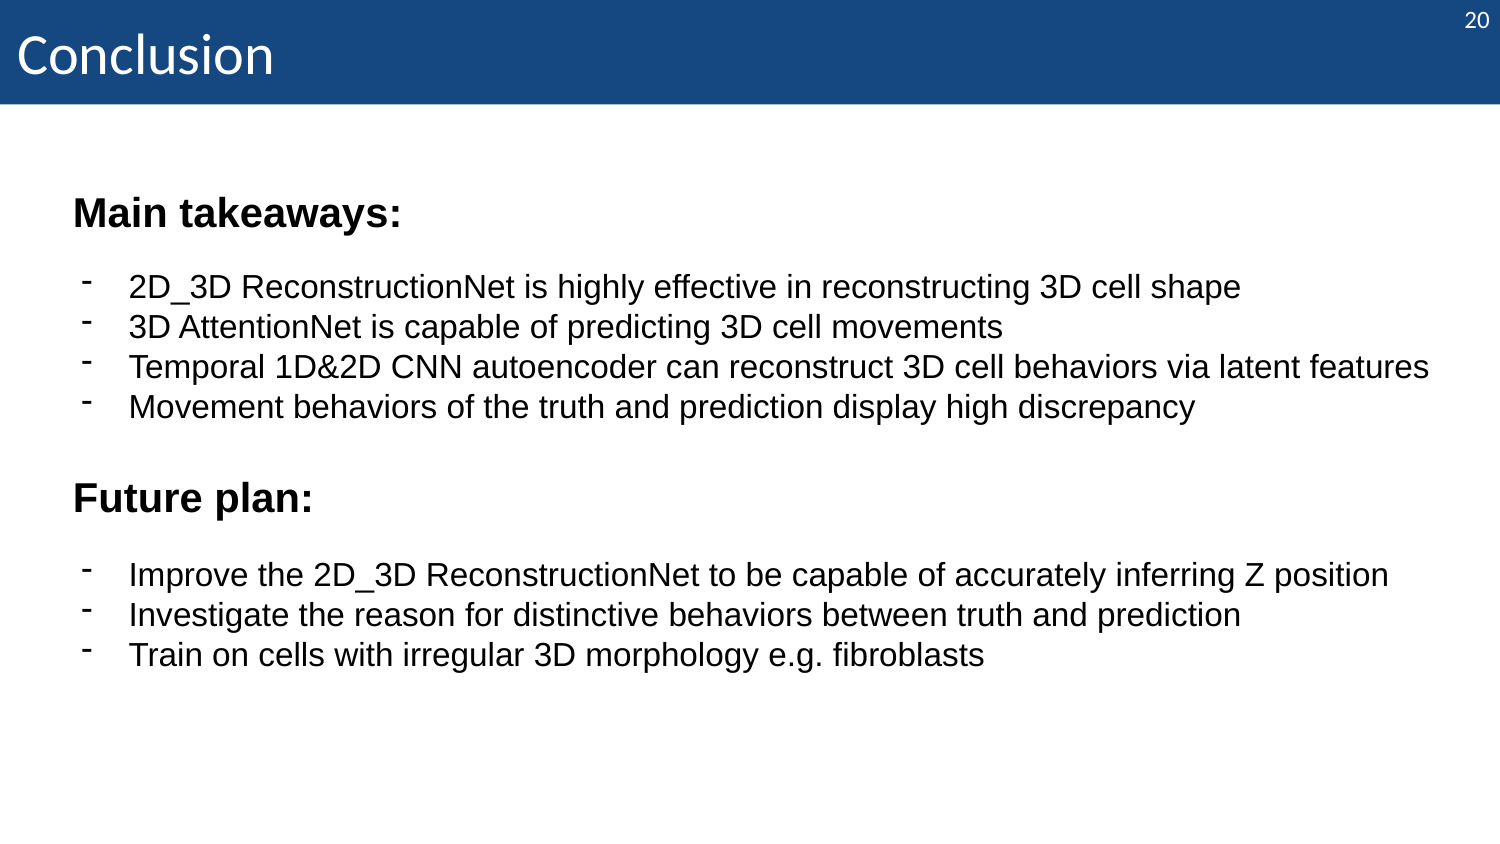

# Conclusion
Main takeaways:
2D_3D ReconstructionNet is highly effective in reconstructing 3D cell shape
3D AttentionNet is capable of predicting 3D cell movements
Temporal 1D&2D CNN autoencoder can reconstruct 3D cell behaviors via latent features
Movement behaviors of the truth and prediction display high discrepancy
Future plan:
Improve the 2D_3D ReconstructionNet to be capable of accurately inferring Z position
Investigate the reason for distinctive behaviors between truth and prediction
Train on cells with irregular 3D morphology e.g. fibroblasts